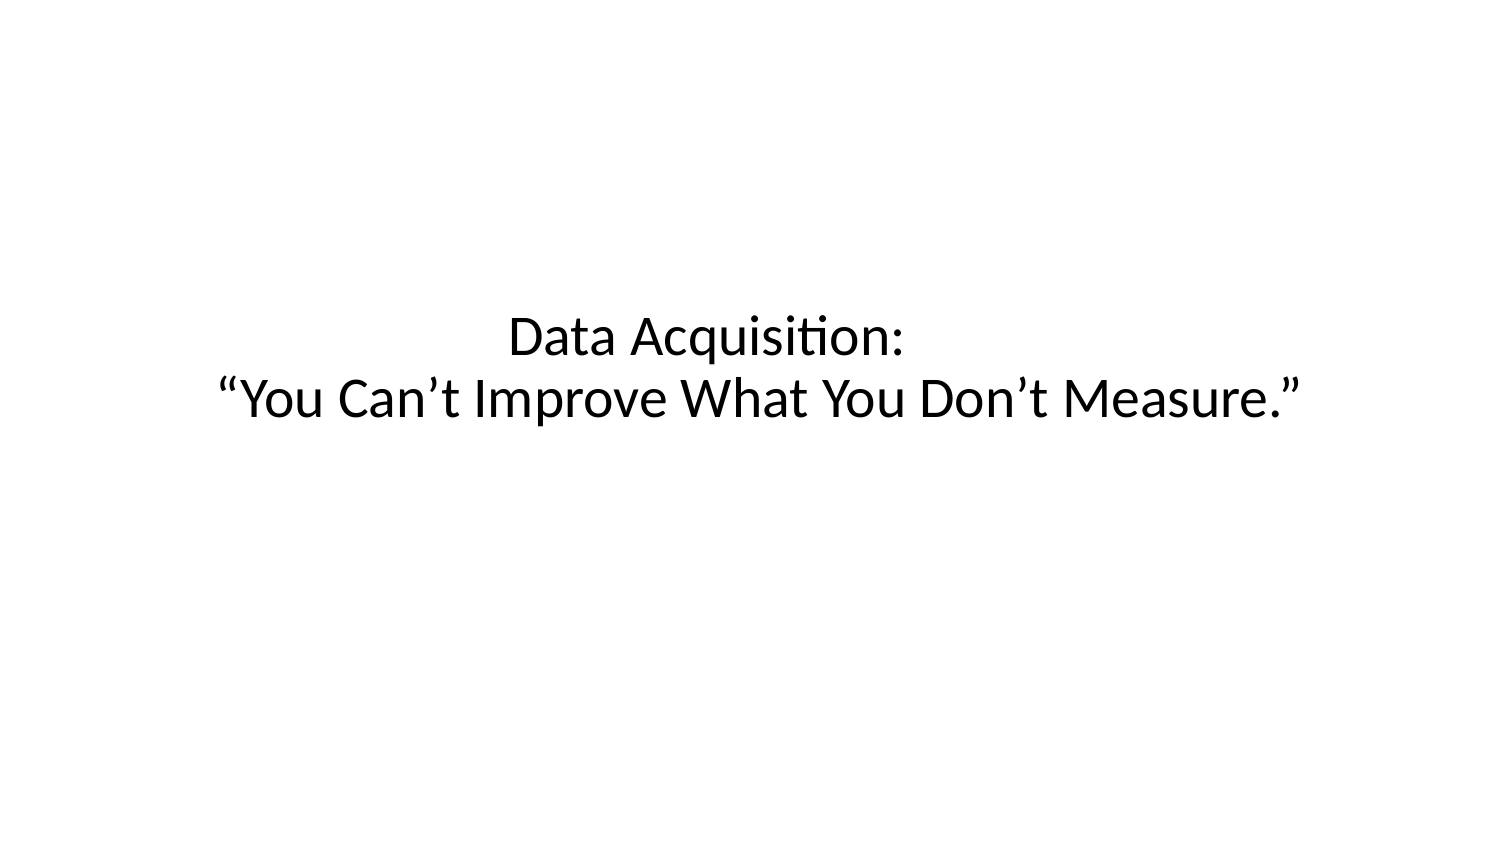

# Data Acquisition: “You Can’t Improve What You Don’t Measure.”